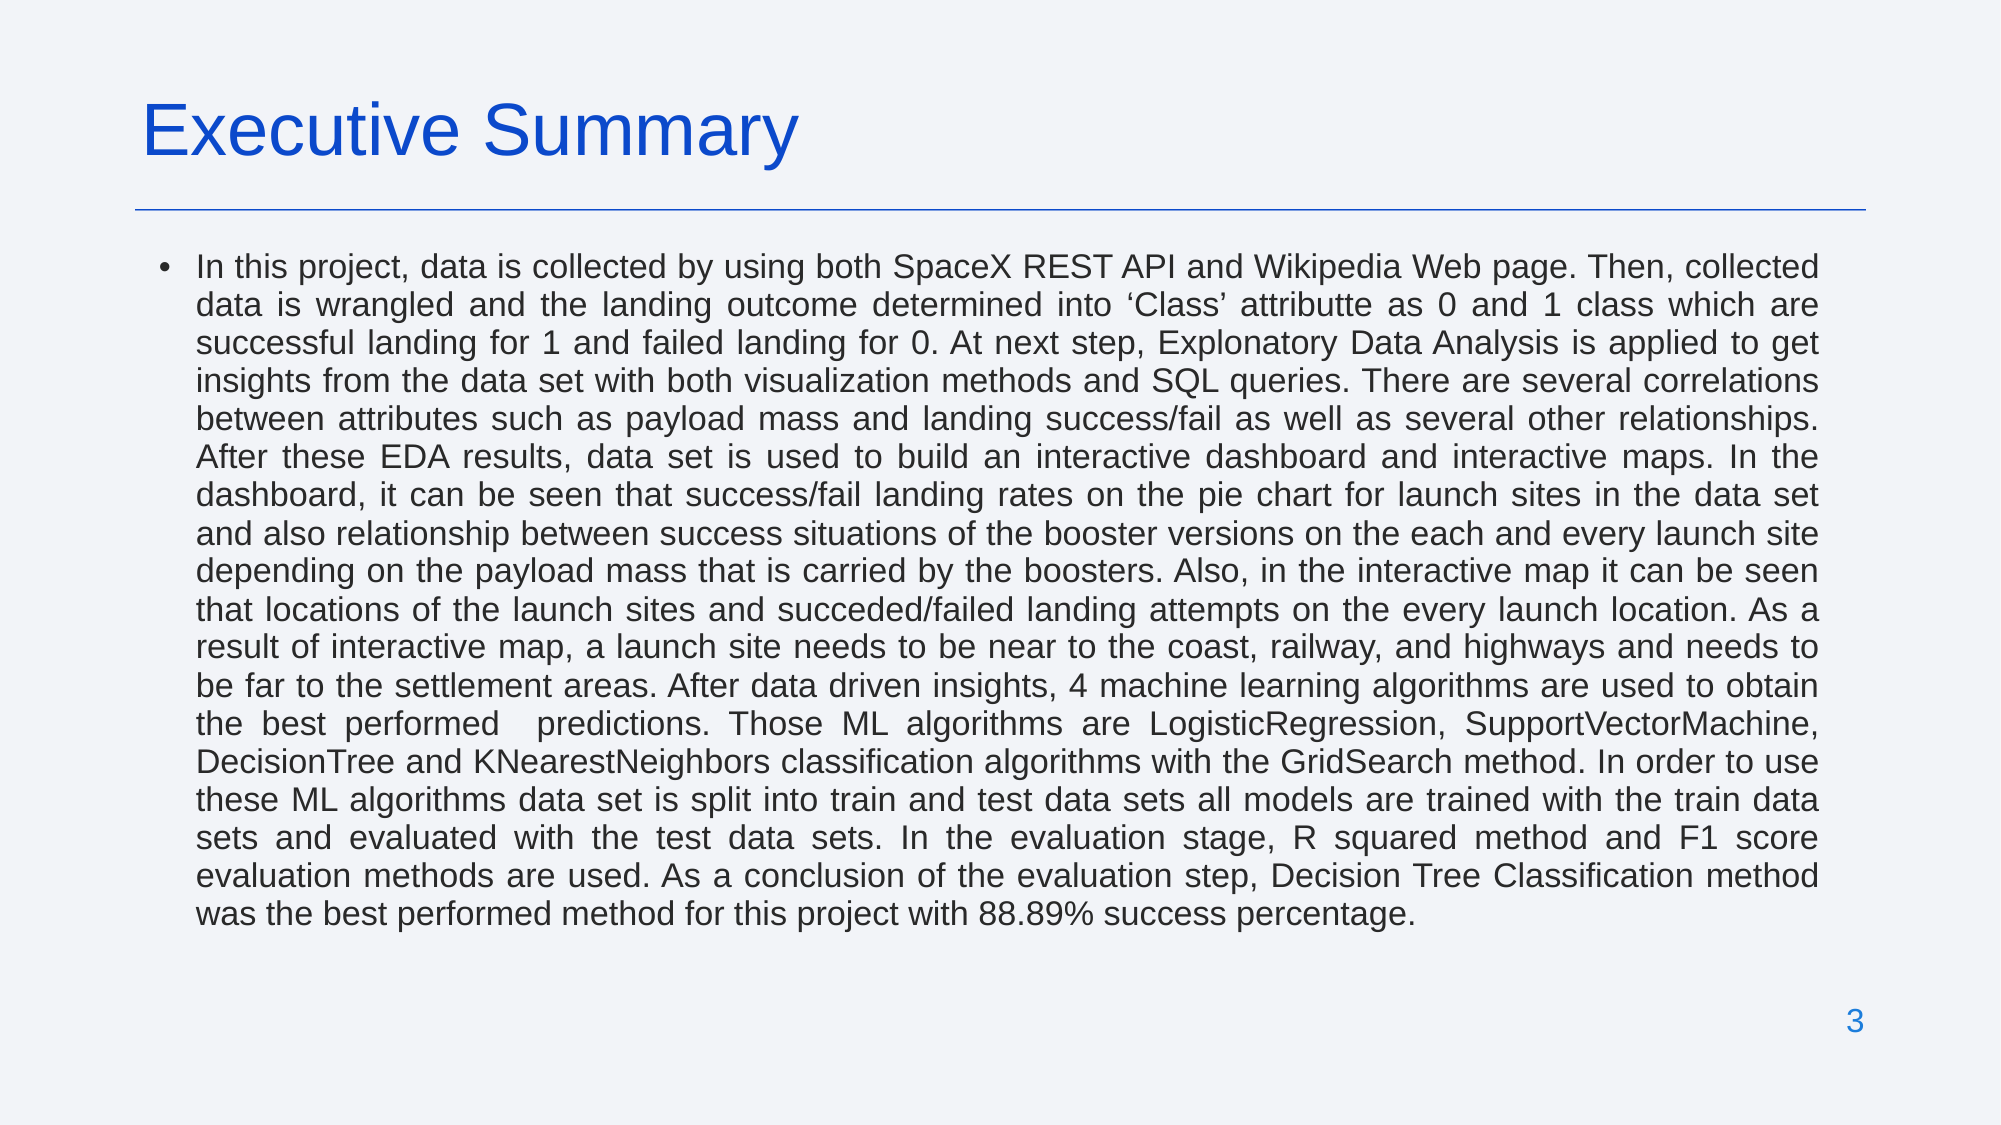

Executive Summary
In this project, data is collected by using both SpaceX REST API and Wikipedia Web page. Then, collected data is wrangled and the landing outcome determined into ‘Class’ attributte as 0 and 1 class which are successful landing for 1 and failed landing for 0. At next step, Explonatory Data Analysis is applied to get insights from the data set with both visualization methods and SQL queries. There are several correlations between attributes such as payload mass and landing success/fail as well as several other relationships. After these EDA results, data set is used to build an interactive dashboard and interactive maps. In the dashboard, it can be seen that success/fail landing rates on the pie chart for launch sites in the data set and also relationship between success situations of the booster versions on the each and every launch site depending on the payload mass that is carried by the boosters. Also, in the interactive map it can be seen that locations of the launch sites and succeded/failed landing attempts on the every launch location. As a result of interactive map, a launch site needs to be near to the coast, railway, and highways and needs to be far to the settlement areas. After data driven insights, 4 machine learning algorithms are used to obtain the best performed  predictions. Those ML algorithms are LogisticRegression, SupportVectorMachine, DecisionTree and KNearestNeighbors classification algorithms with the GridSearch method. In order to use these ML algorithms data set is split into train and test data sets all models are trained with the train data sets and evaluated with the test data sets. In the evaluation stage, R squared method and F1 score evaluation methods are used. As a conclusion of the evaluation step, Decision Tree Classification method was the best performed method for this project with 88.89% success percentage.
3